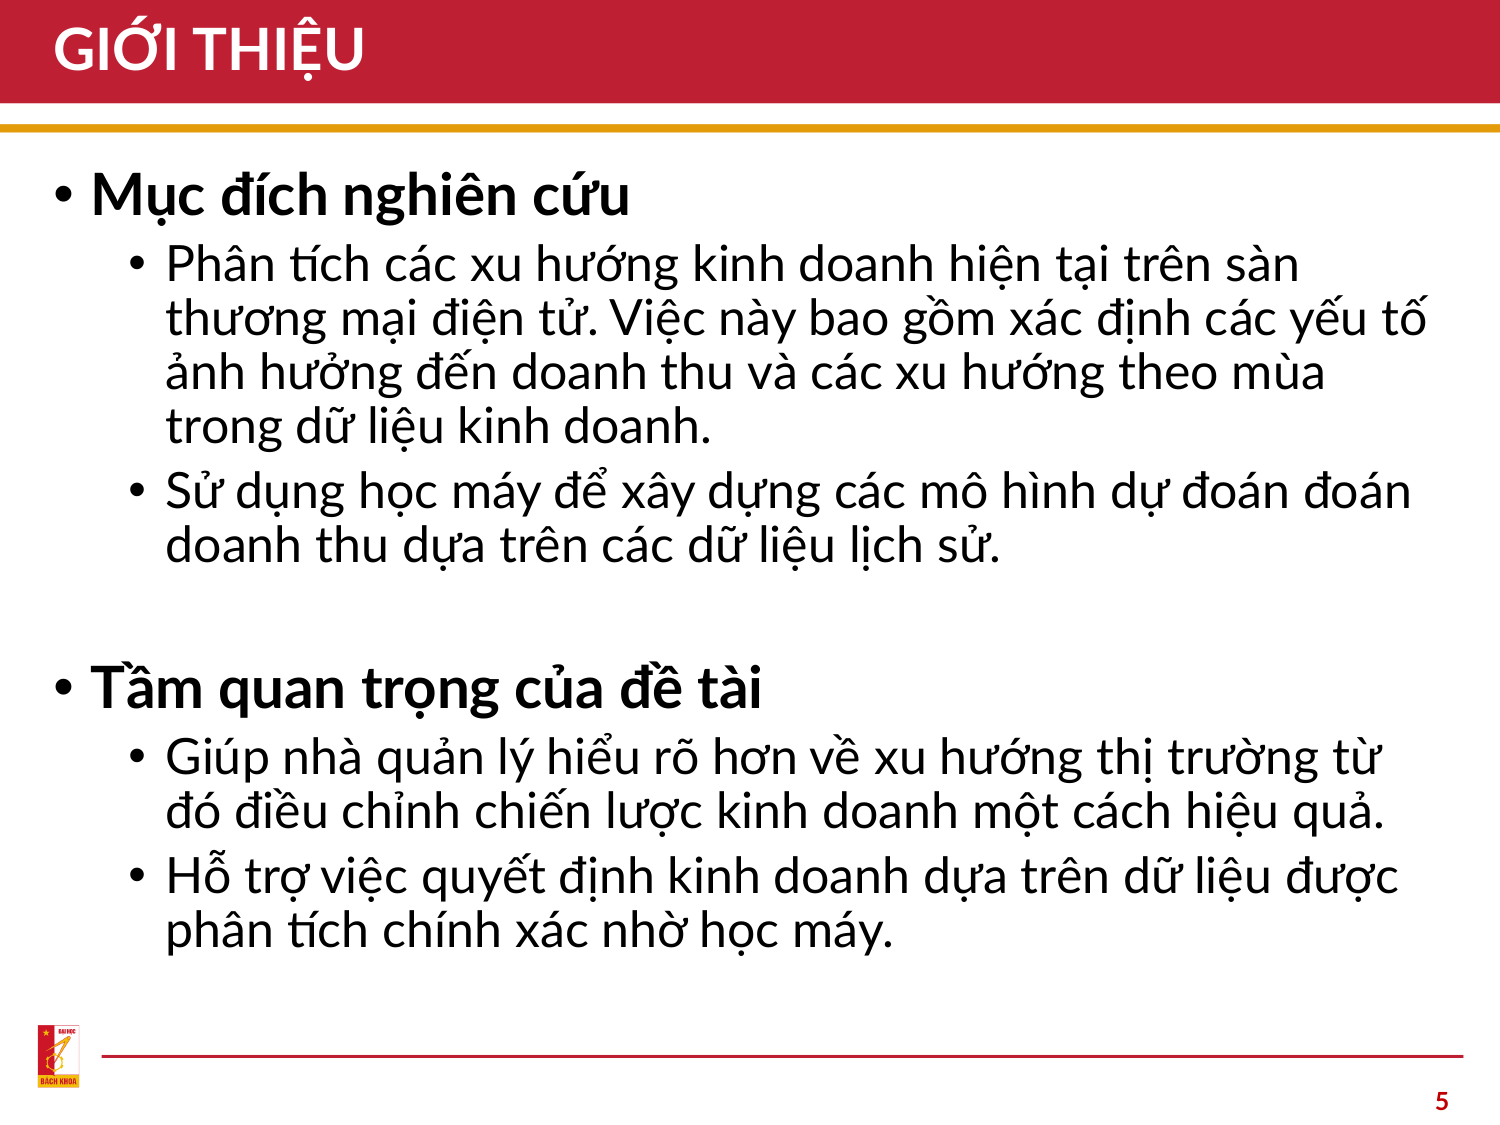

# GIỚI THIỆU
Mục đích nghiên cứu
Phân tích các xu hướng kinh doanh hiện tại trên sàn thương mại điện tử. Việc này bao gồm xác định các yếu tố ảnh hưởng đến doanh thu và các xu hướng theo mùa trong dữ liệu kinh doanh.
Sử dụng học máy để xây dựng các mô hình dự đoán đoán doanh thu dựa trên các dữ liệu lịch sử.

Tầm quan trọng của đề tài
Giúp nhà quản lý hiểu rõ hơn về xu hướng thị trường từ đó điều chỉnh chiến lược kinh doanh một cách hiệu quả.
Hỗ trợ việc quyết định kinh doanh dựa trên dữ liệu được phân tích chính xác nhờ học máy.

5